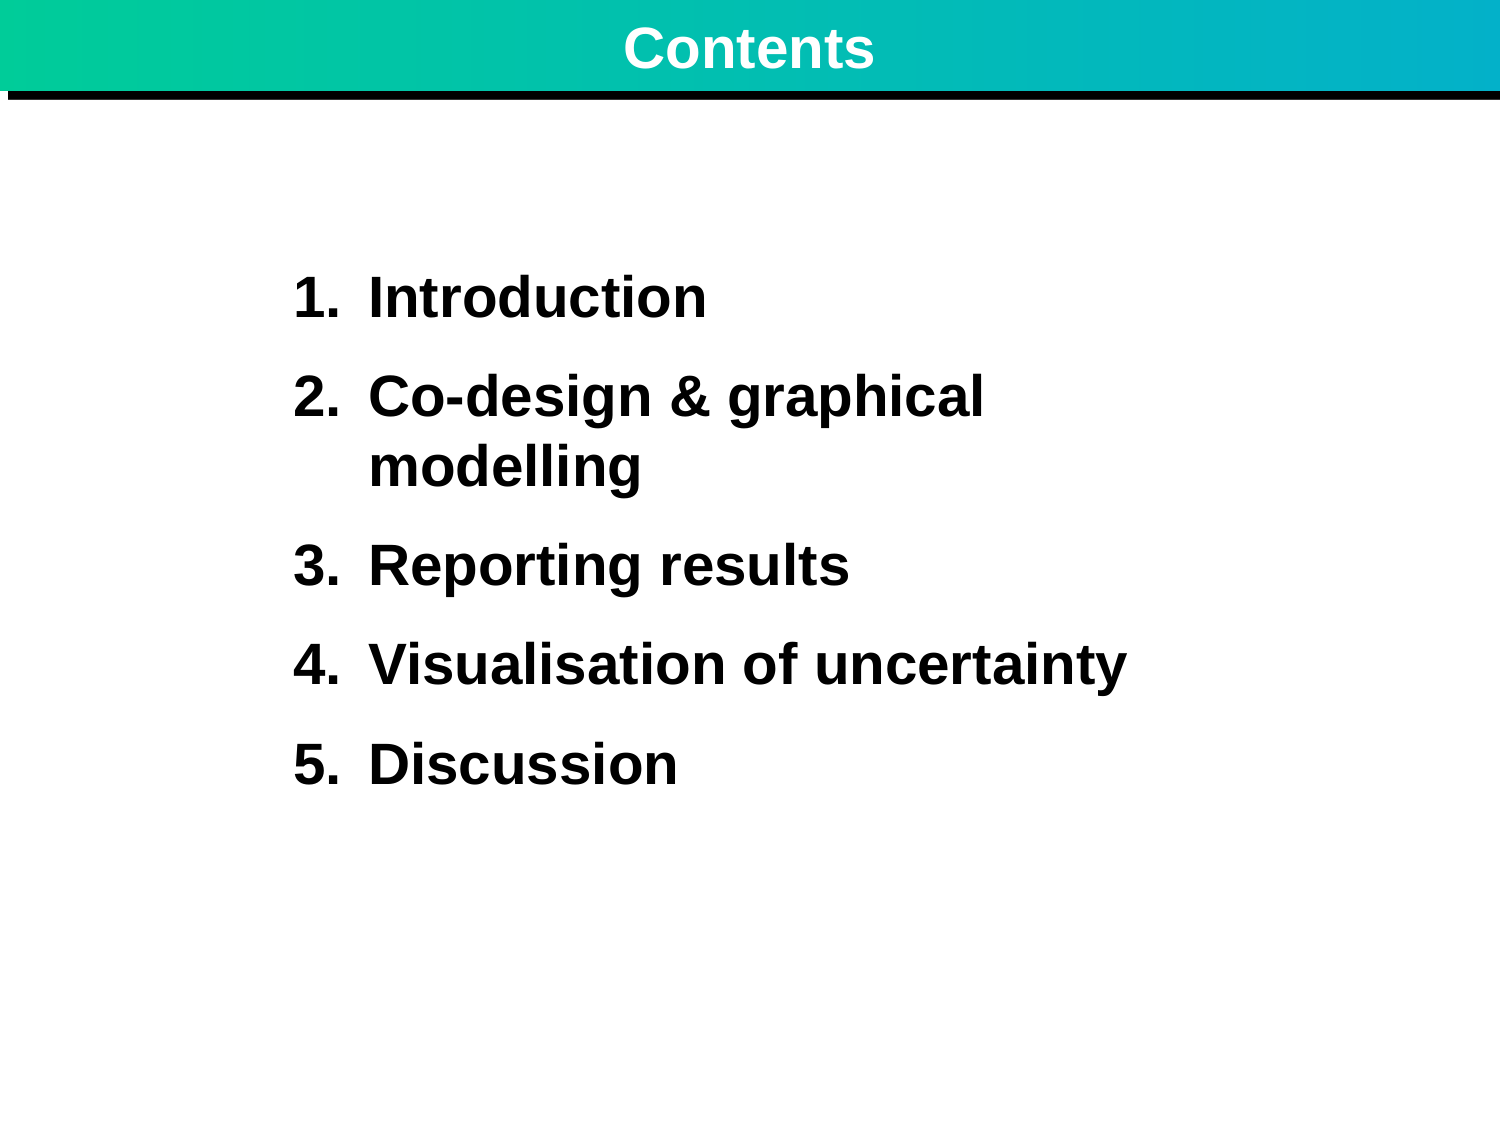

# Contents
Introduction
Co-design & graphical modelling
Reporting results
Visualisation of uncertainty
Discussion